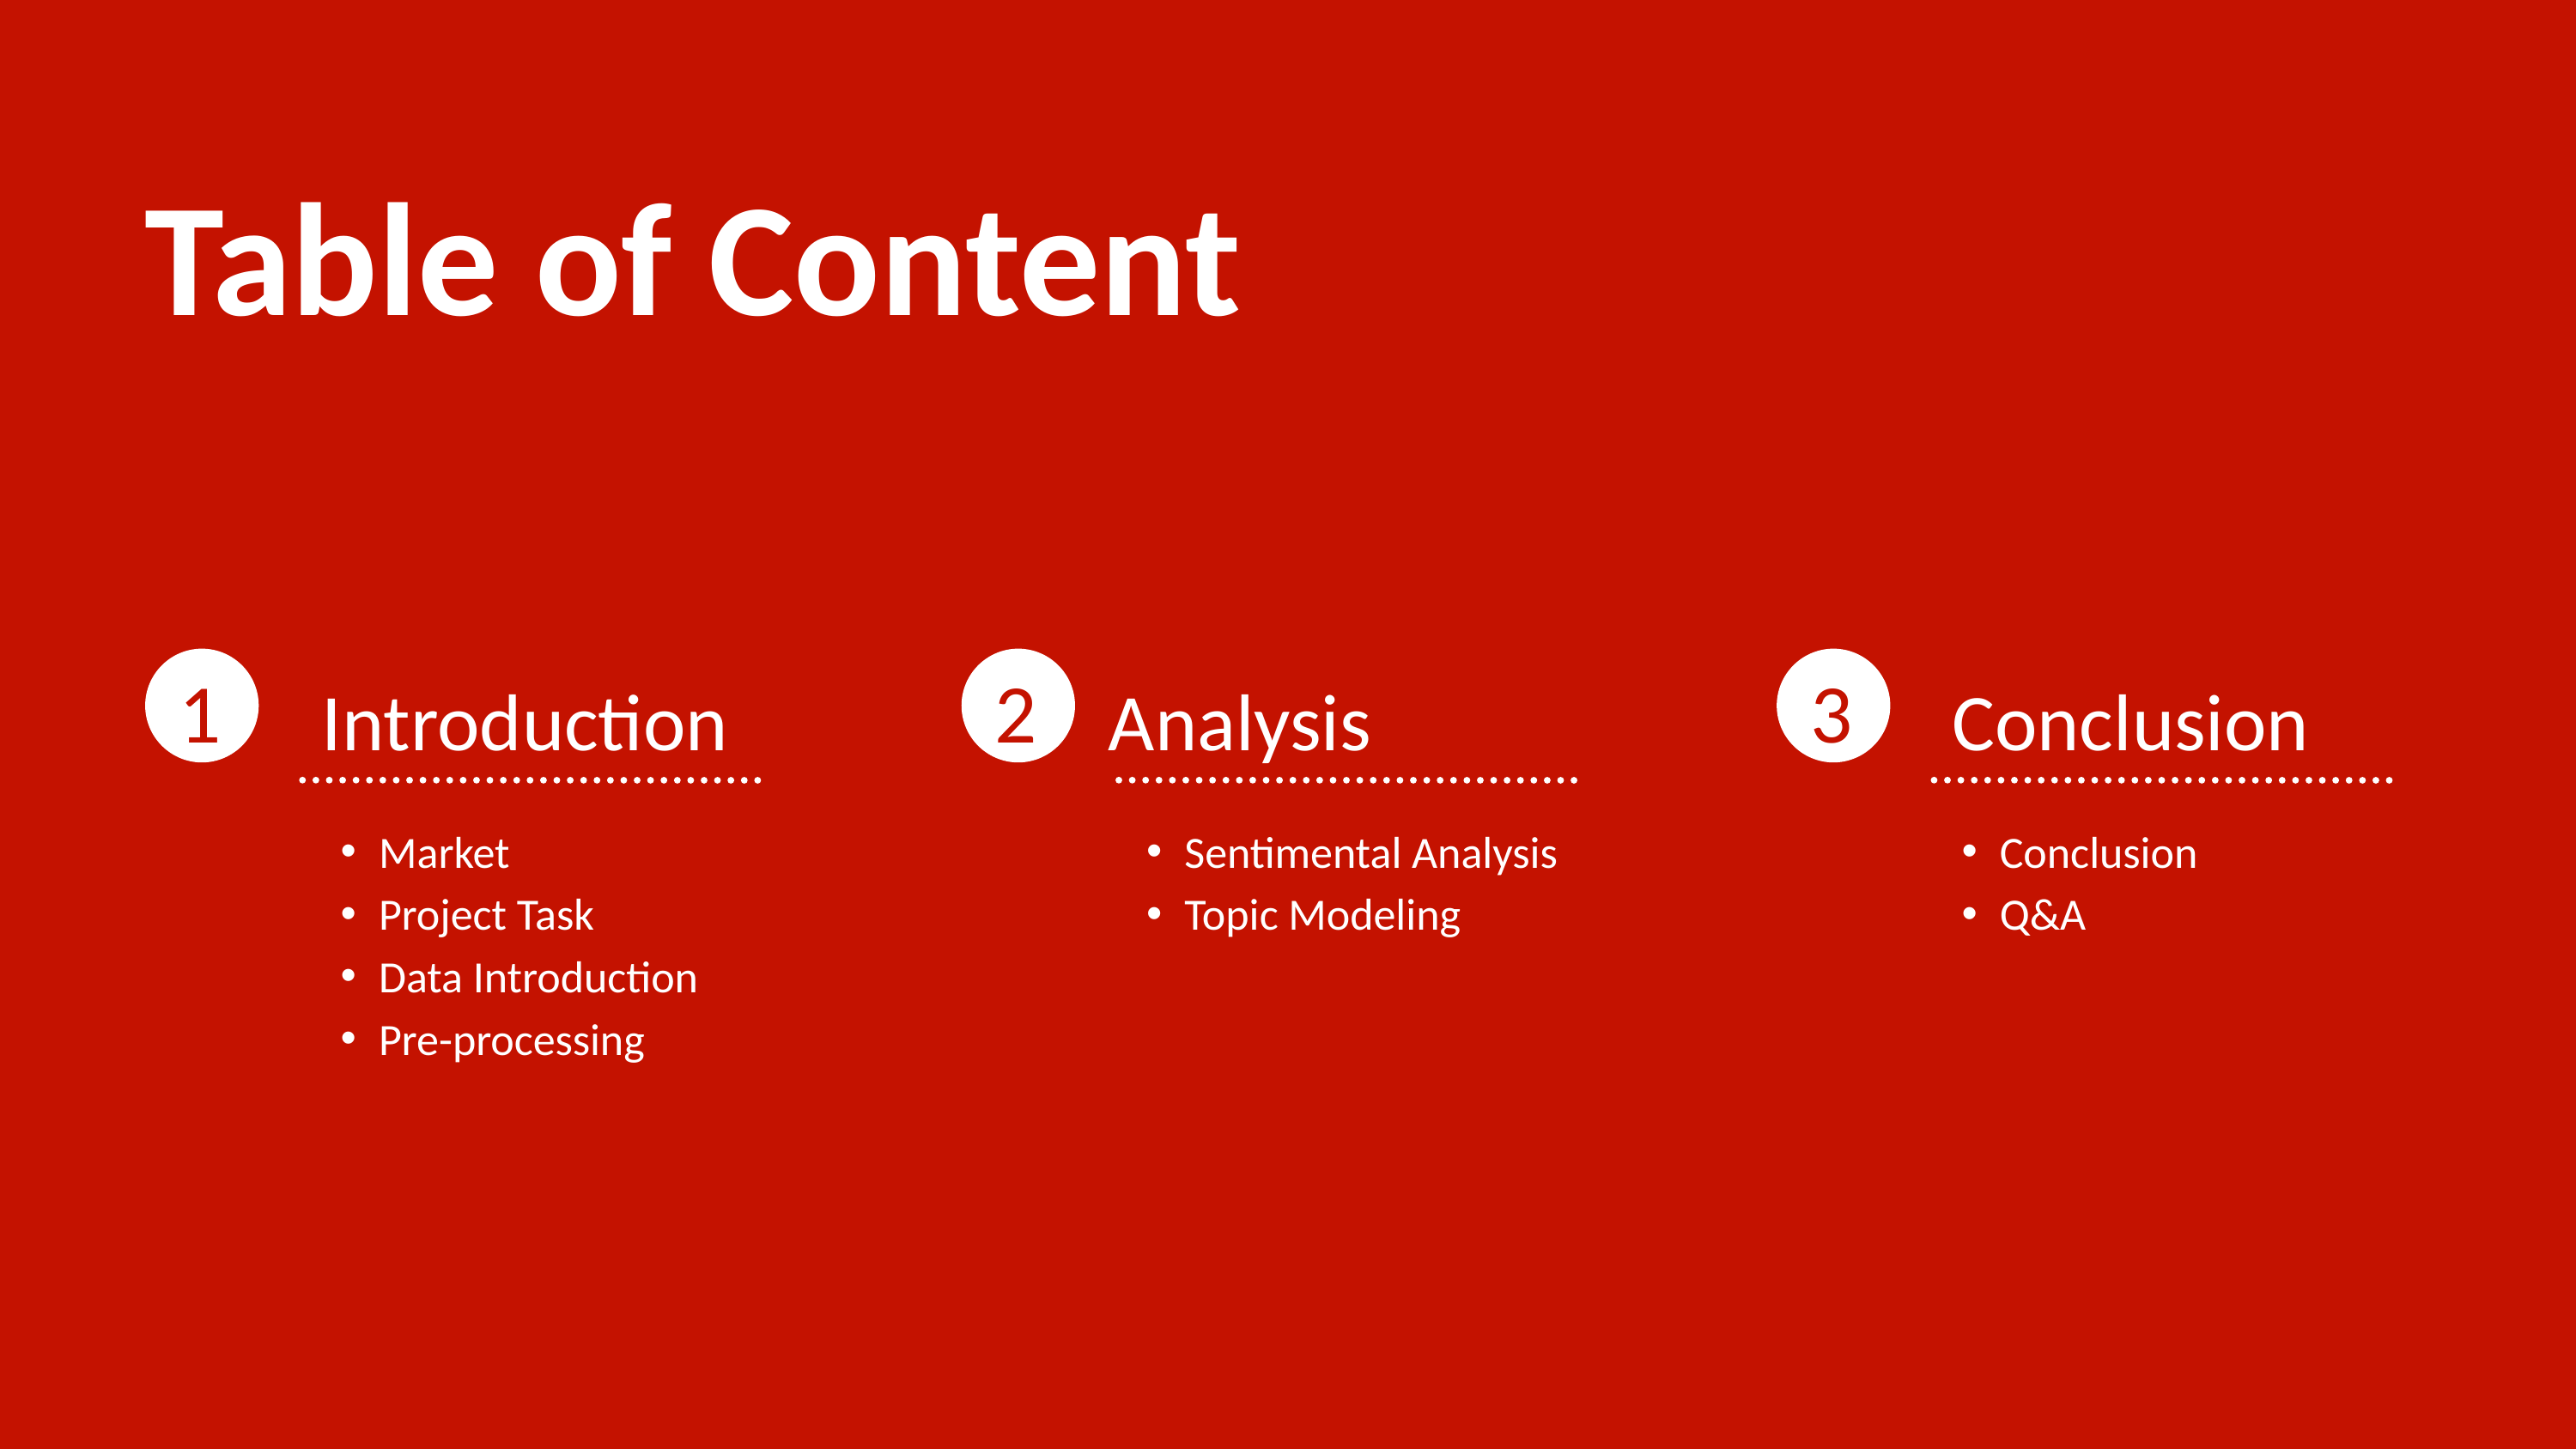

Table of Content

1

2

3
Introduction
Analysis
Conclusion

Market
Project Task
Data Introduction
Pre-processing
Sentimental Analysis
Topic Modeling
Conclusion
Q&A